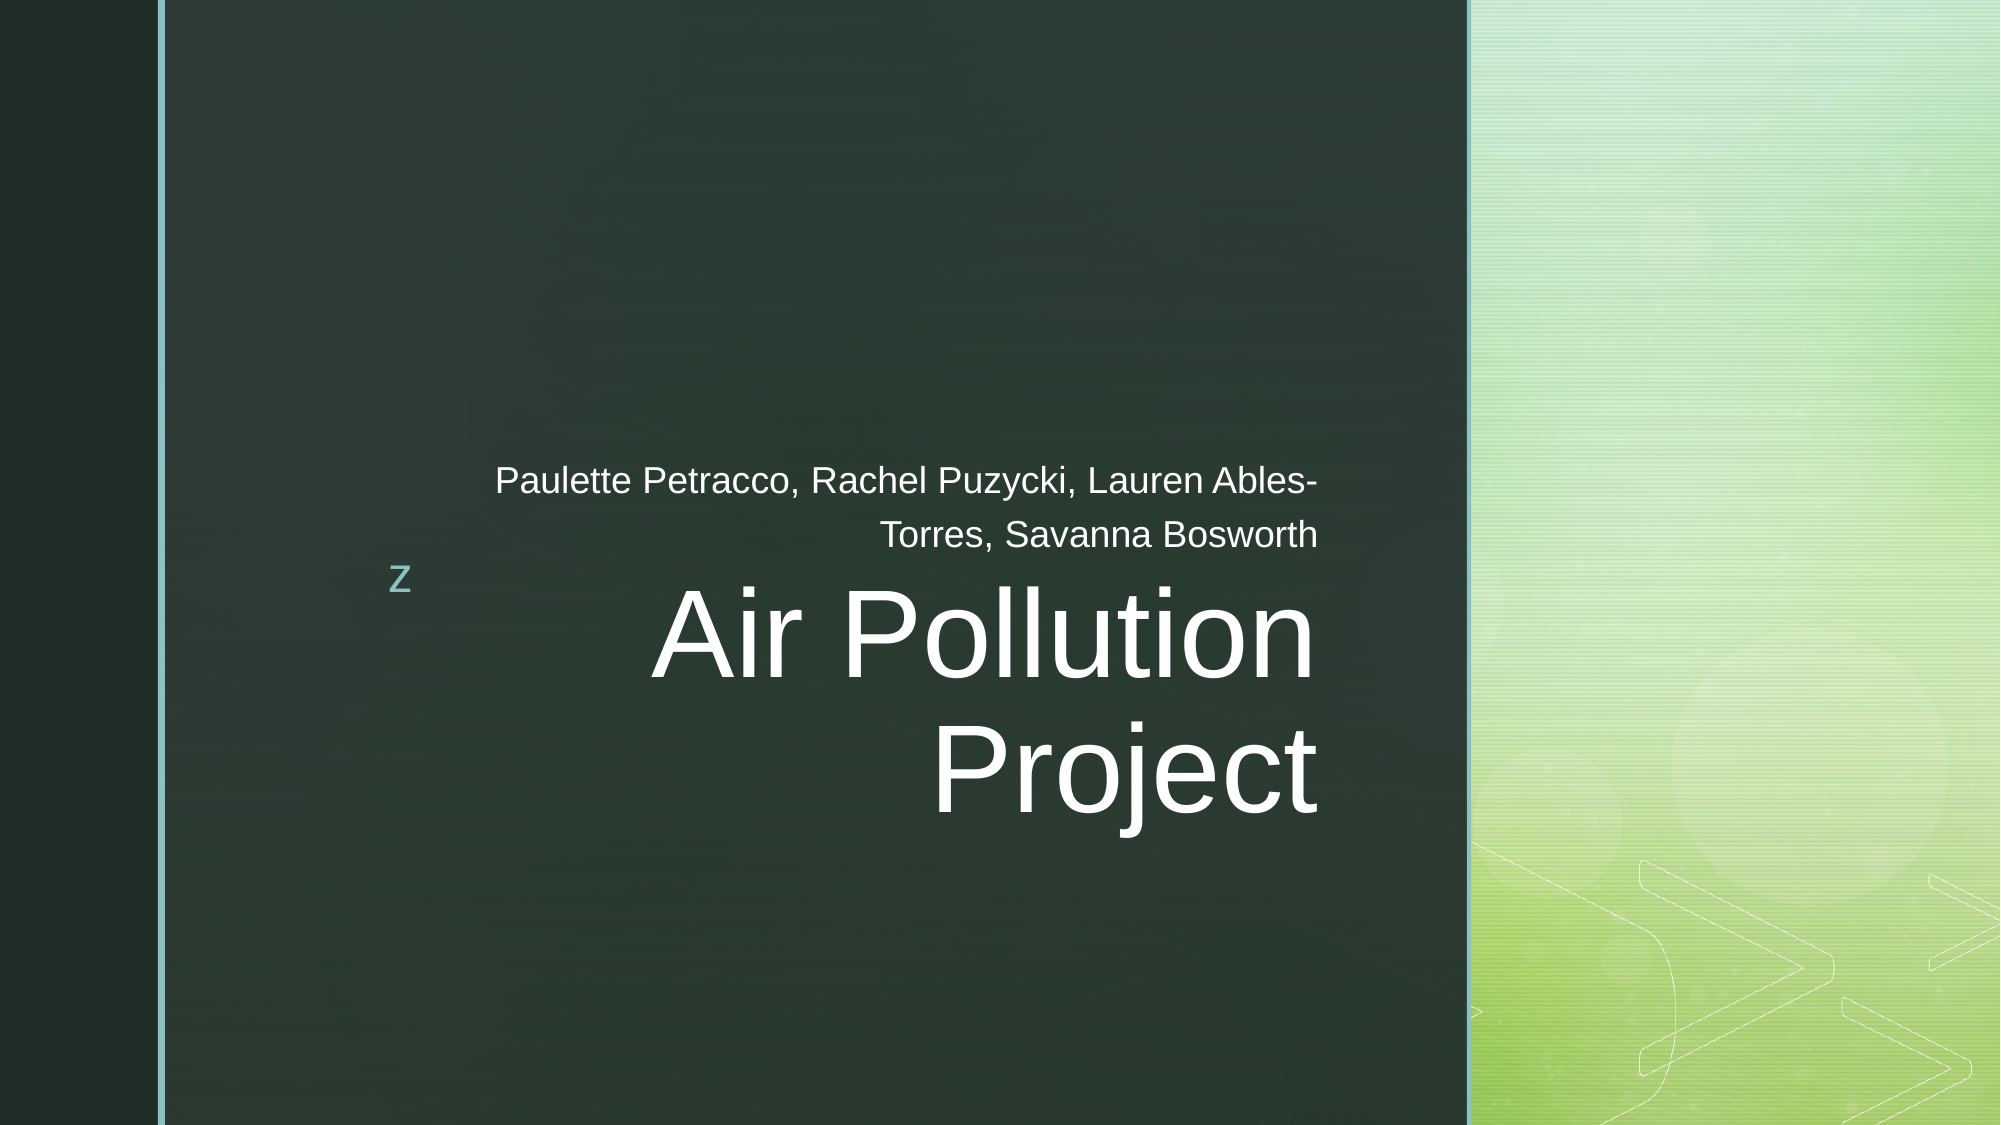

Paulette Petracco, Rachel Puzycki, Lauren Ables-Torres, Savanna Bosworth
# Air Pollution Project